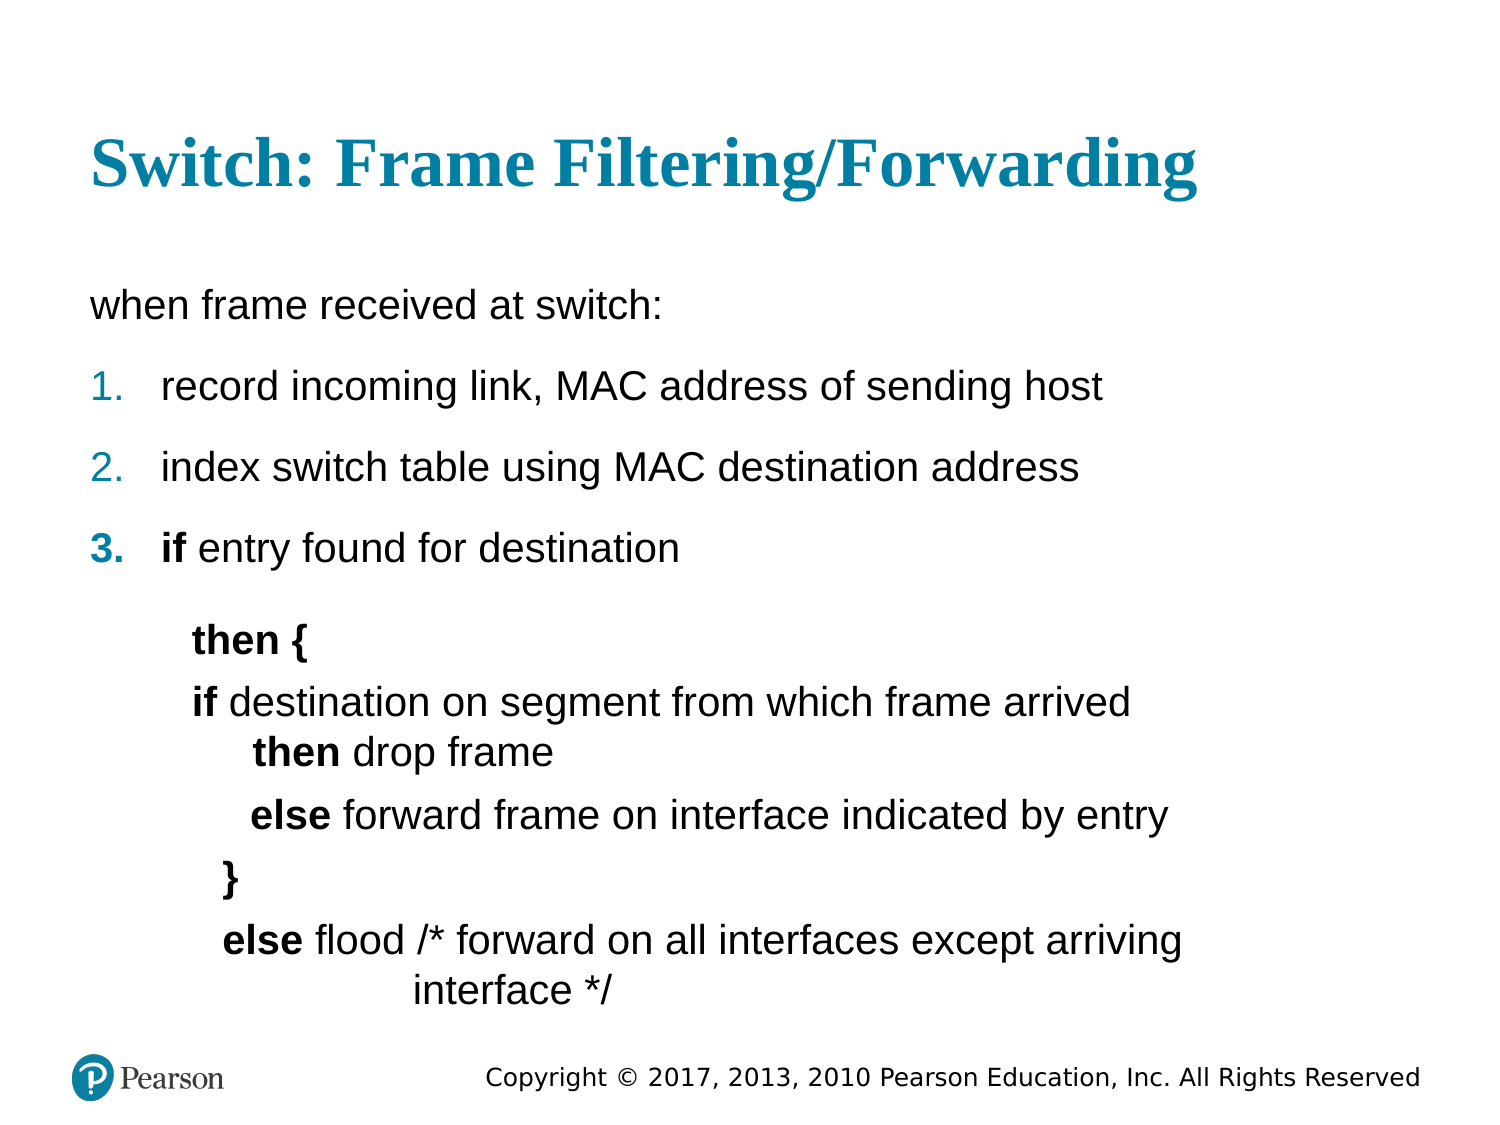

# Switch: Frame Filtering/Forwarding
when frame received at switch:
record incoming link, MAC address of sending host
index switch table using MAC destination address
if entry found for destination
then {
if destination on segment from which frame arrived
then drop frame
else forward frame on interface indicated by entry
}
else flood /* forward on all interfaces except arriving interface */